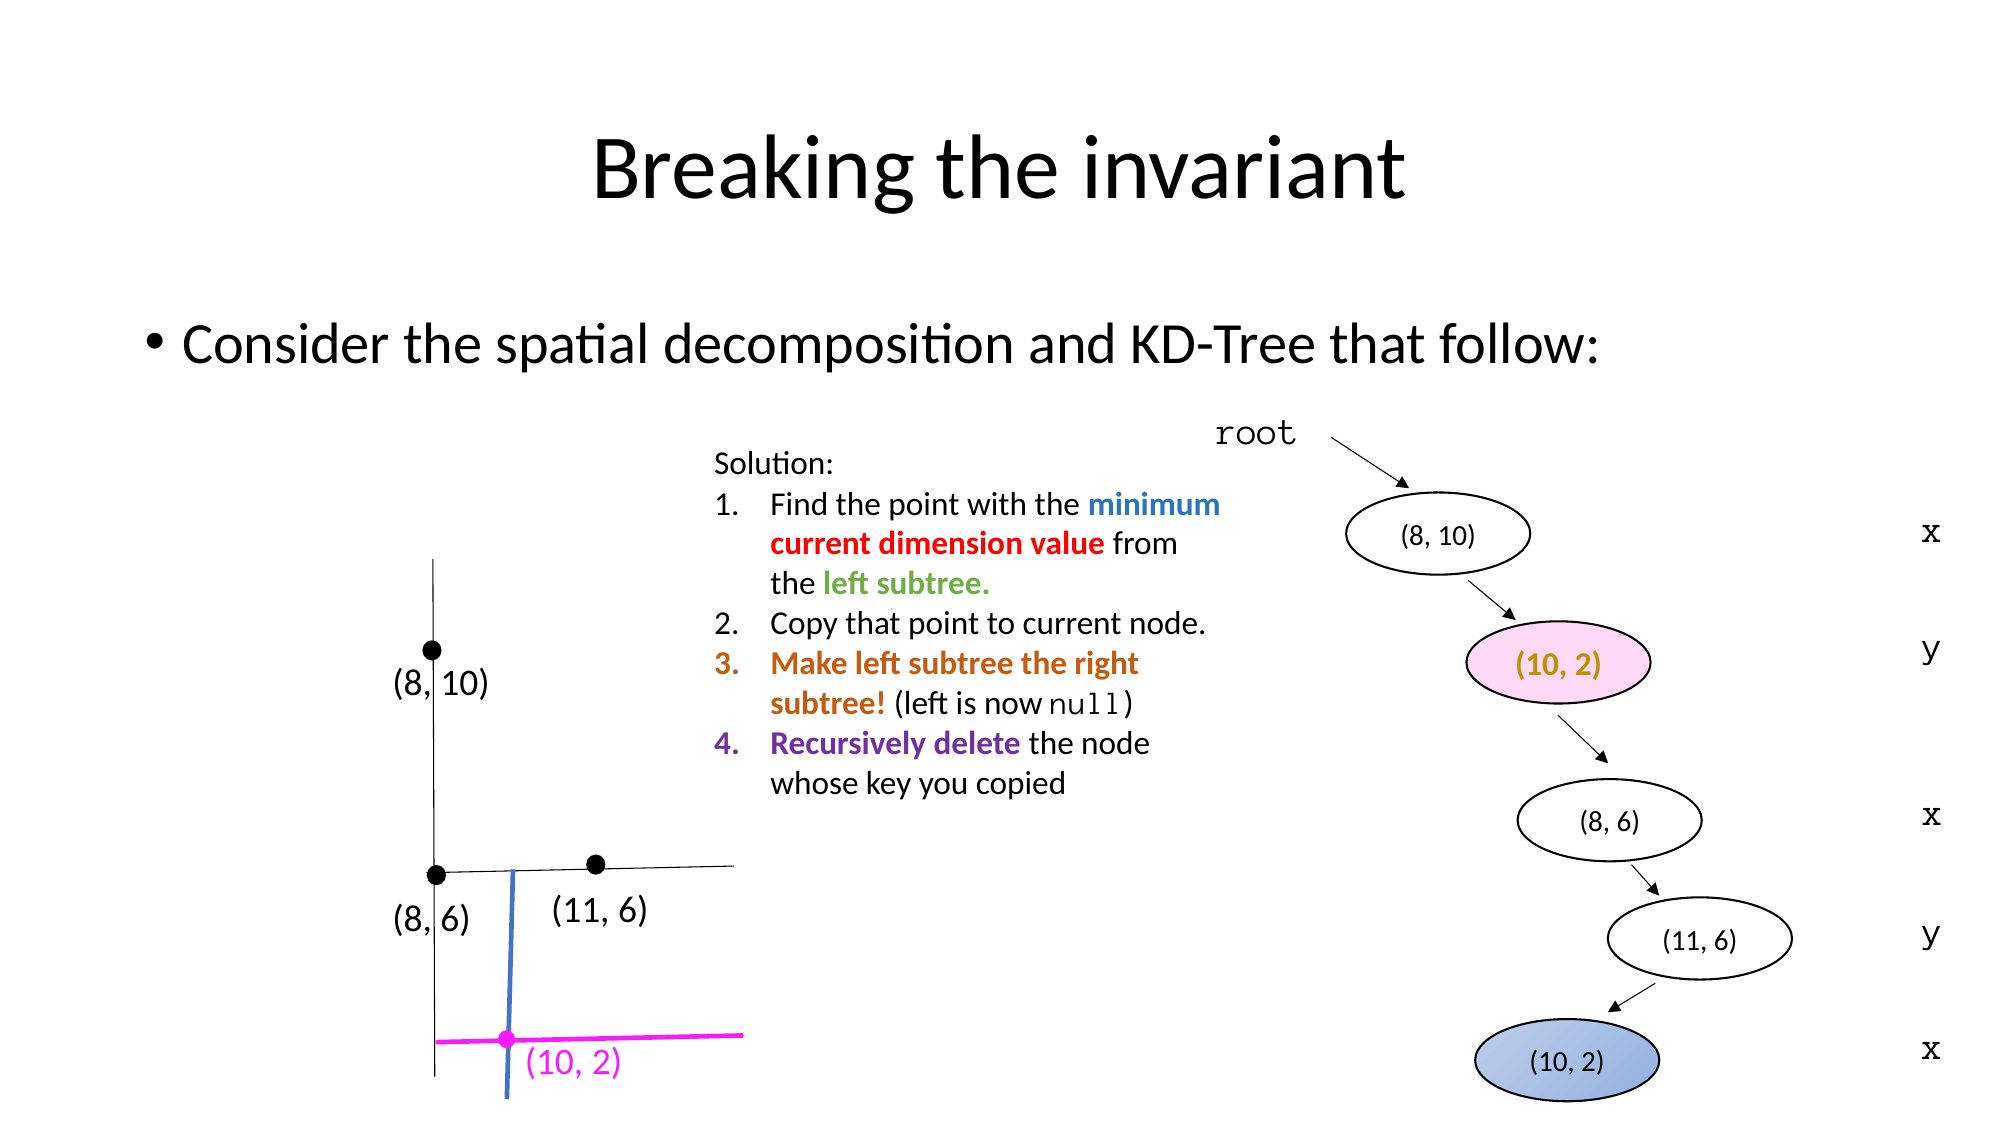

# Breaking the invariant
Consider the spatial decomposition and KD-Tree that follow:
root
Solution:
Find the point with the minimum current dimension value from the left subtree.
Copy that point to current node.
Make left subtree the right subtree! (left is now null)
Recursively delete the node whose key you copied
(8, 10)
x
y
(10, 2)

(8, 10)
(8, 6)
x

(11, 6)
(8, 6)
(11, 6)
y
x
(10, 2)

(10, 2)